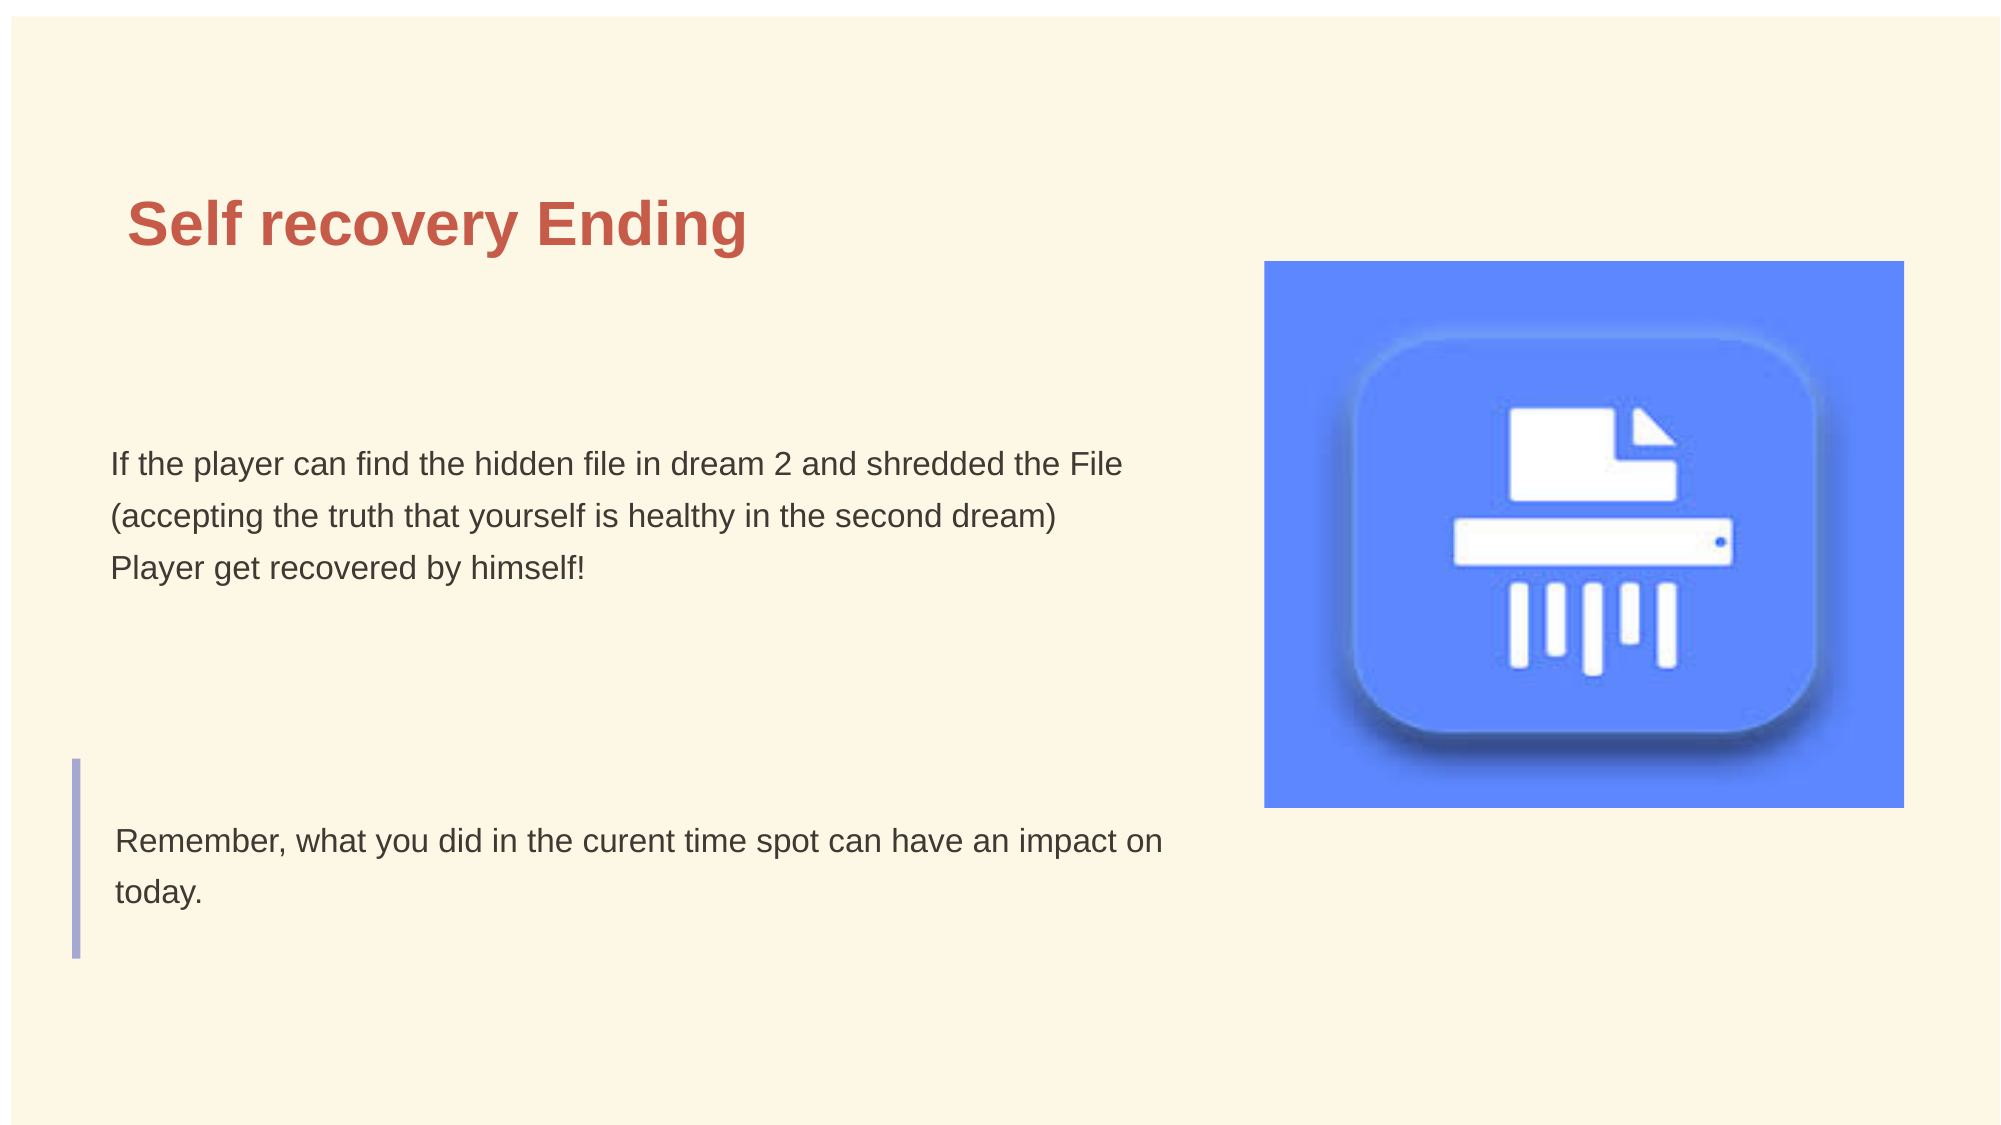

Self recovery Ending

If the player can find the hidden file in dream 2 and shredded the File (accepting the truth that yourself is healthy in the second dream)
Player get recovered by himself!

Remember, what you did in the curent time spot can have an impact on today.